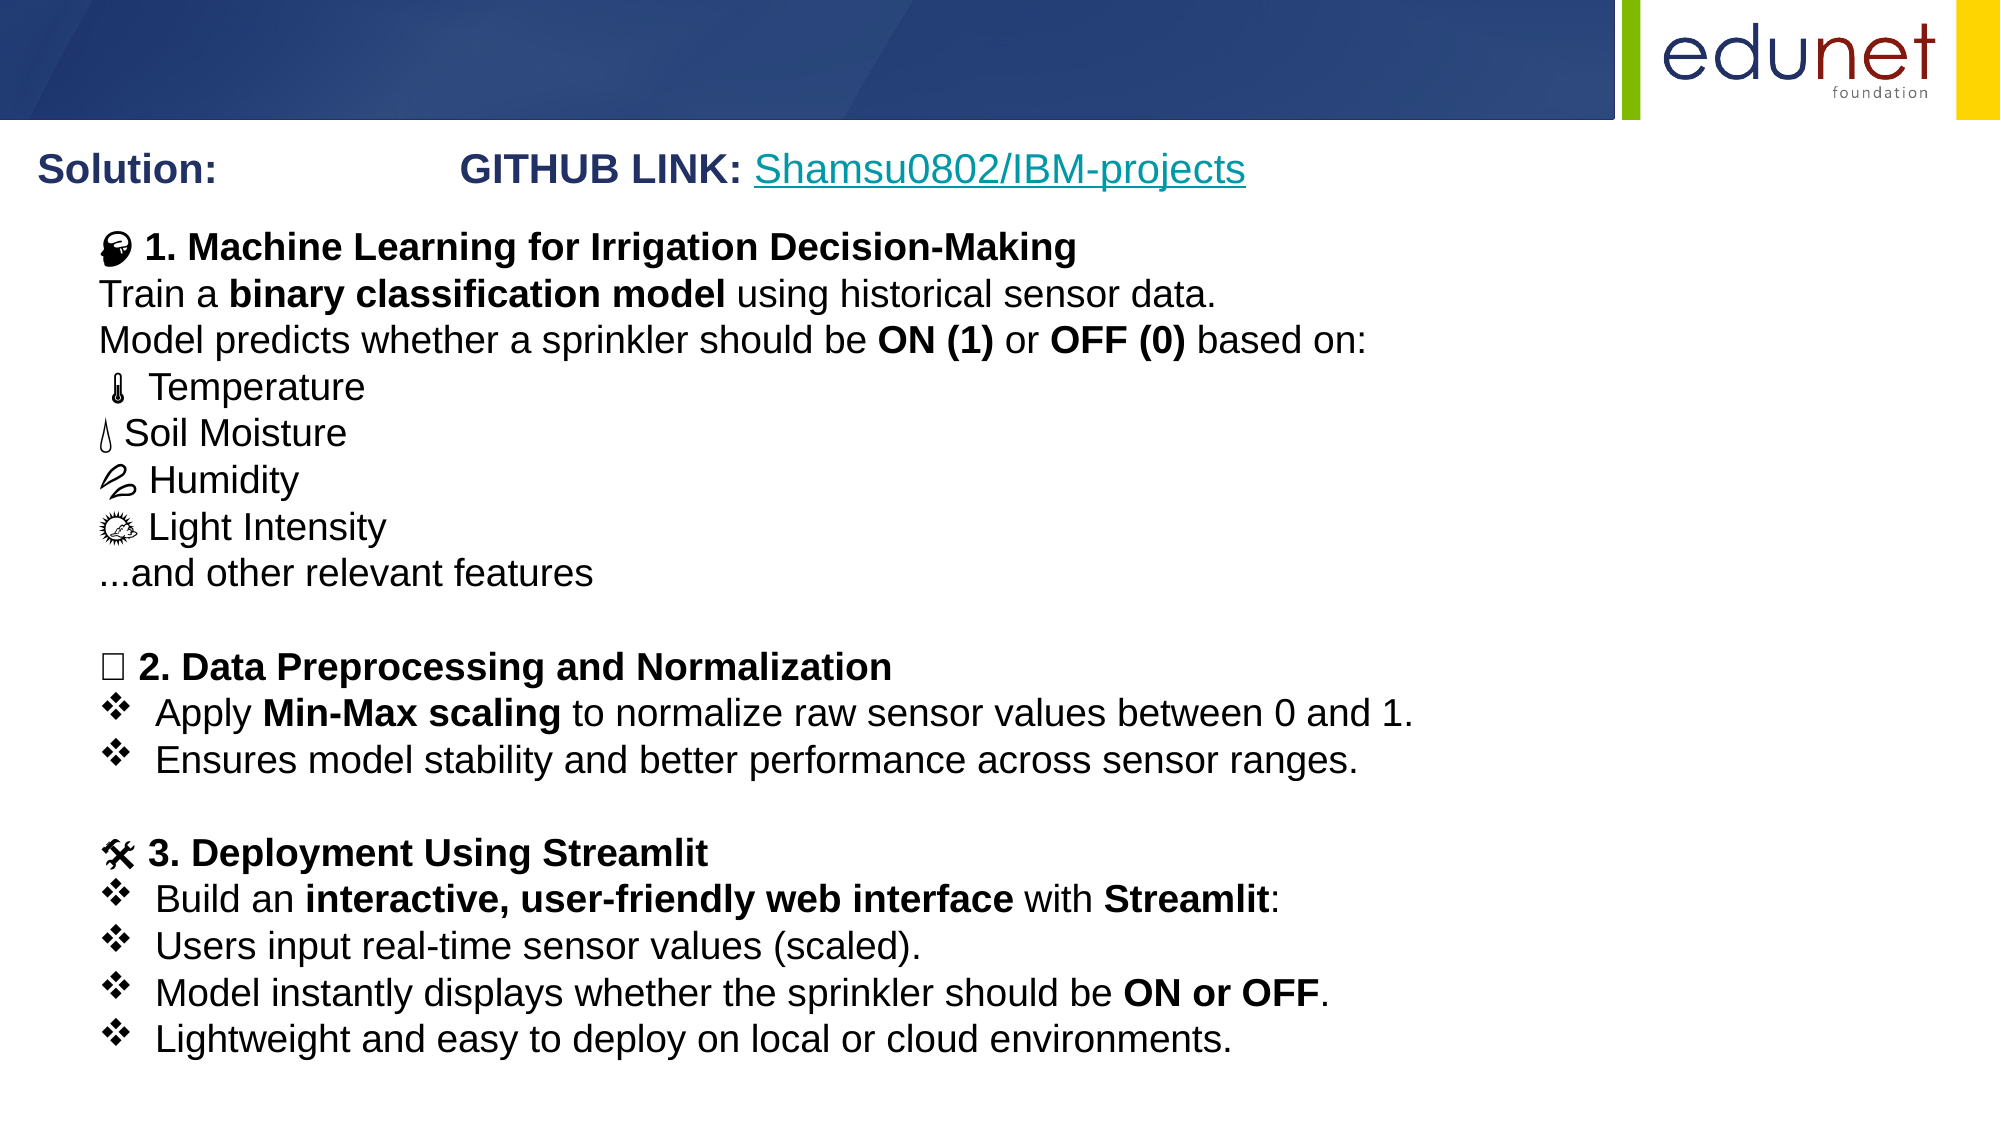

Solution:                     GITHUB LINK: Shamsu0802/IBM-projects
🧠 1. Machine Learning for Irrigation Decision-Making
Train a binary classification model using historical sensor data.
Model predicts whether a sprinkler should be ON (1) or OFF (0) based on:
🌡️ Temperature
💧 Soil Moisture
💦 Humidity
🌤️ Light Intensity
...and other relevant features

🧪 2. Data Preprocessing and Normalization
Apply Min-Max scaling to normalize raw sensor values between 0 and 1.
Ensures model stability and better performance across sensor ranges.

🛠️ 3. Deployment Using Streamlit
Build an interactive, user-friendly web interface with Streamlit:
Users input real-time sensor values (scaled).
Model instantly displays whether the sprinkler should be ON or OFF.
Lightweight and easy to deploy on local or cloud environments.